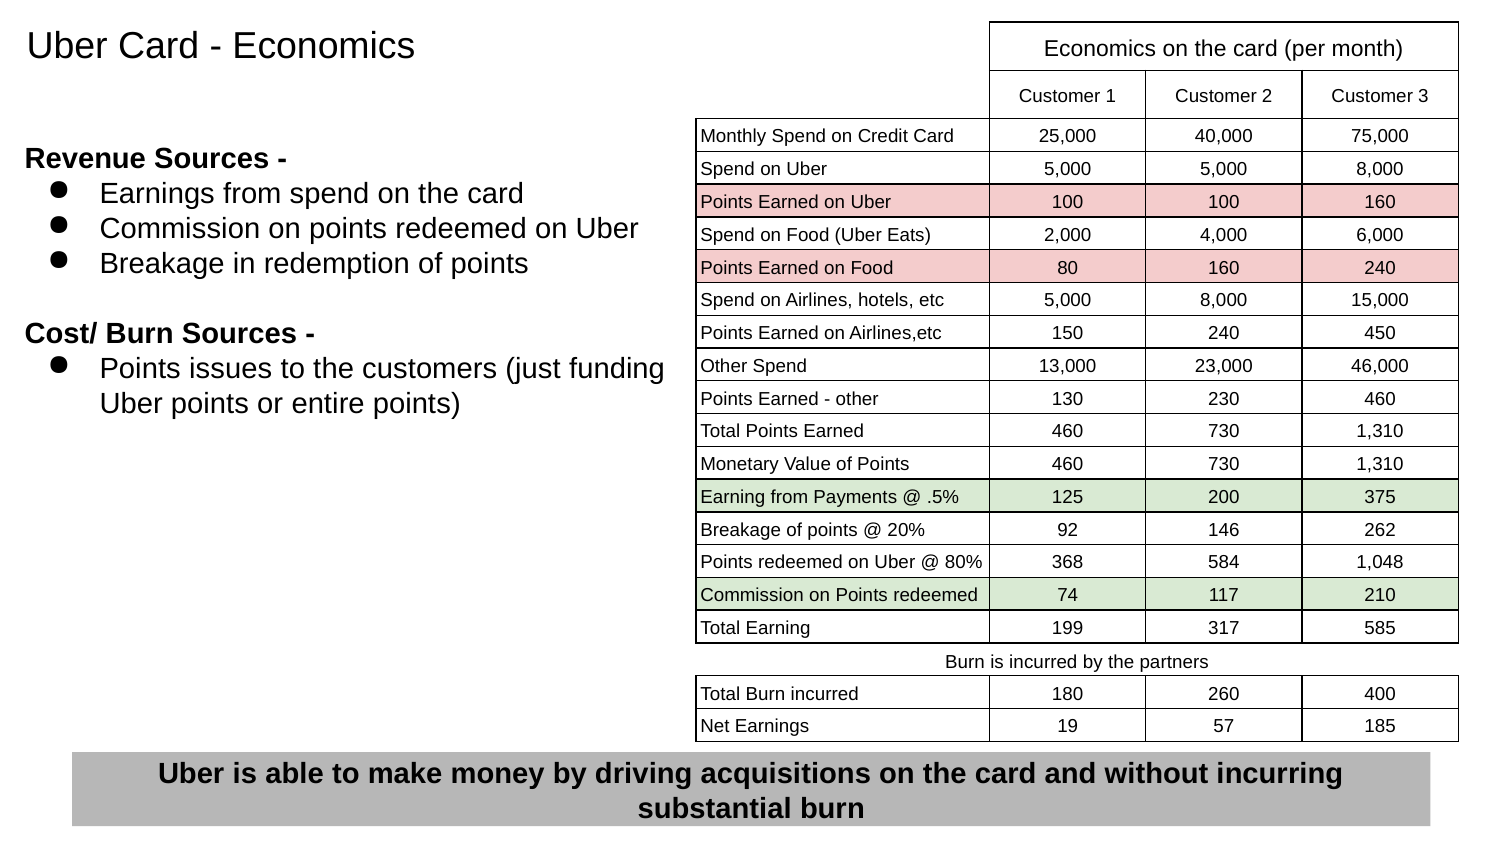

# Uber Card - Economics
|  | Economics on the card (per month) |  |  |
| --- | --- | --- | --- |
|  | Customer 1 | Customer 2 | Customer 3 |
| Monthly Spend on Credit Card | 25,000 | 40,000 | 75,000 |
| Spend on Uber | 5,000 | 5,000 | 8,000 |
| Points Earned on Uber | 100 | 100 | 160 |
| Spend on Food (Uber Eats) | 2,000 | 4,000 | 6,000 |
| Points Earned on Food | 80 | 160 | 240 |
| Spend on Airlines, hotels, etc | 5,000 | 8,000 | 15,000 |
| Points Earned on Airlines,etc | 150 | 240 | 450 |
| Other Spend | 13,000 | 23,000 | 46,000 |
| Points Earned - other | 130 | 230 | 460 |
| Total Points Earned | 460 | 730 | 1,310 |
| Monetary Value of Points | 460 | 730 | 1,310 |
| Earning from Payments @ .5% | 125 | 200 | 375 |
| Breakage of points @ 20% | 92 | 146 | 262 |
| Points redeemed on Uber @ 80% | 368 | 584 | 1,048 |
| Commission on Points redeemed | 74 | 117 | 210 |
| Total Earning | 199 | 317 | 585 |
| Burn is incurred by the partners |  |  |  |
| Total Burn incurred | 180 | 260 | 400 |
| Net Earnings | 19 | 57 | 185 |
Revenue Sources -
Earnings from spend on the card
Commission on points redeemed on Uber
Breakage in redemption of points

Cost/ Burn Sources -
Points issues to the customers (just funding Uber points or entire points)
Uber is able to make money by driving acquisitions on the card and without incurring substantial burn